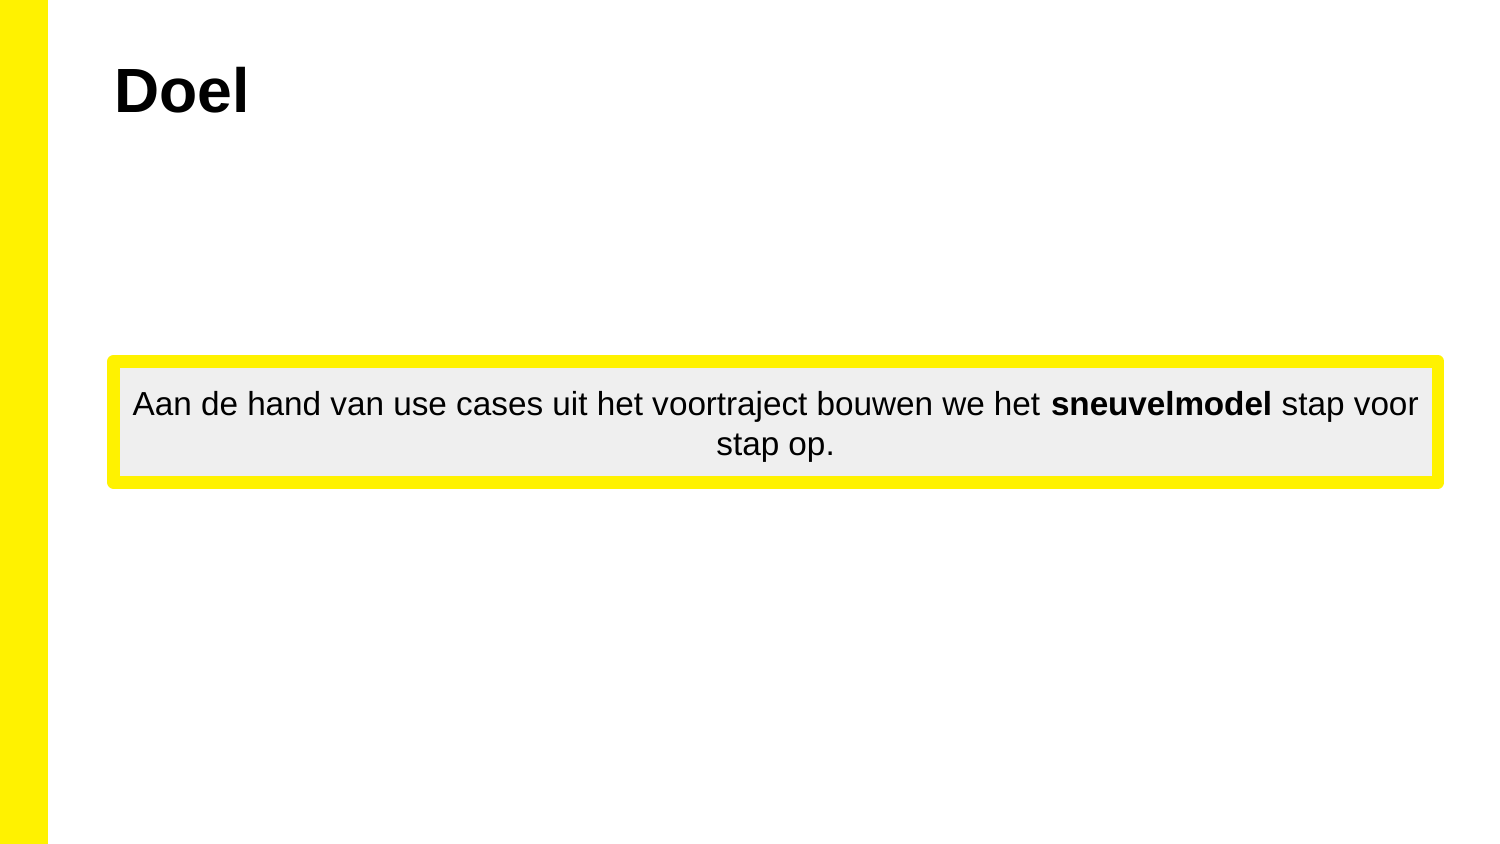

Doel
Aan de hand van use cases uit het voortraject bouwen we het sneuvelmodel stap voor stap op.